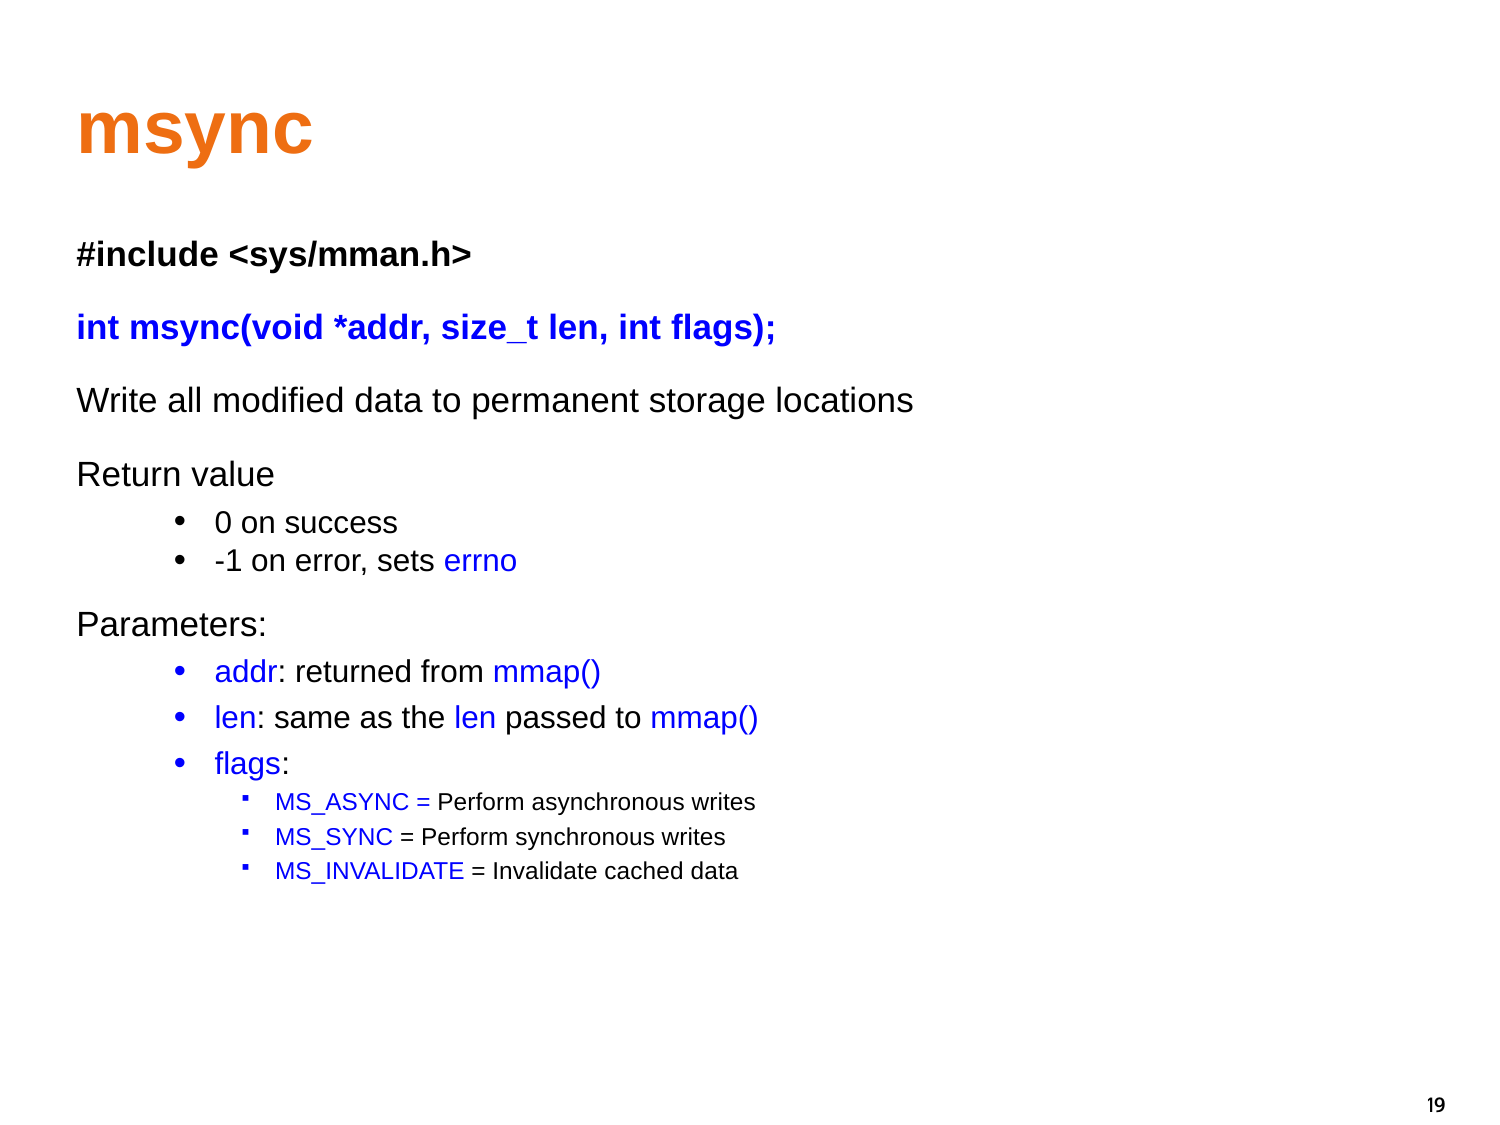

# msync
#include <sys/mman.h>
int msync(void *addr, size_t len, int flags);
Write all modified data to permanent storage locations
Return value
0 on success
-1 on error, sets errno
Parameters:
addr: returned from mmap()
len: same as the len passed to mmap()
flags:
MS_ASYNC = Perform asynchronous writes
MS_SYNC = Perform synchronous writes
MS_INVALIDATE = Invalidate cached data